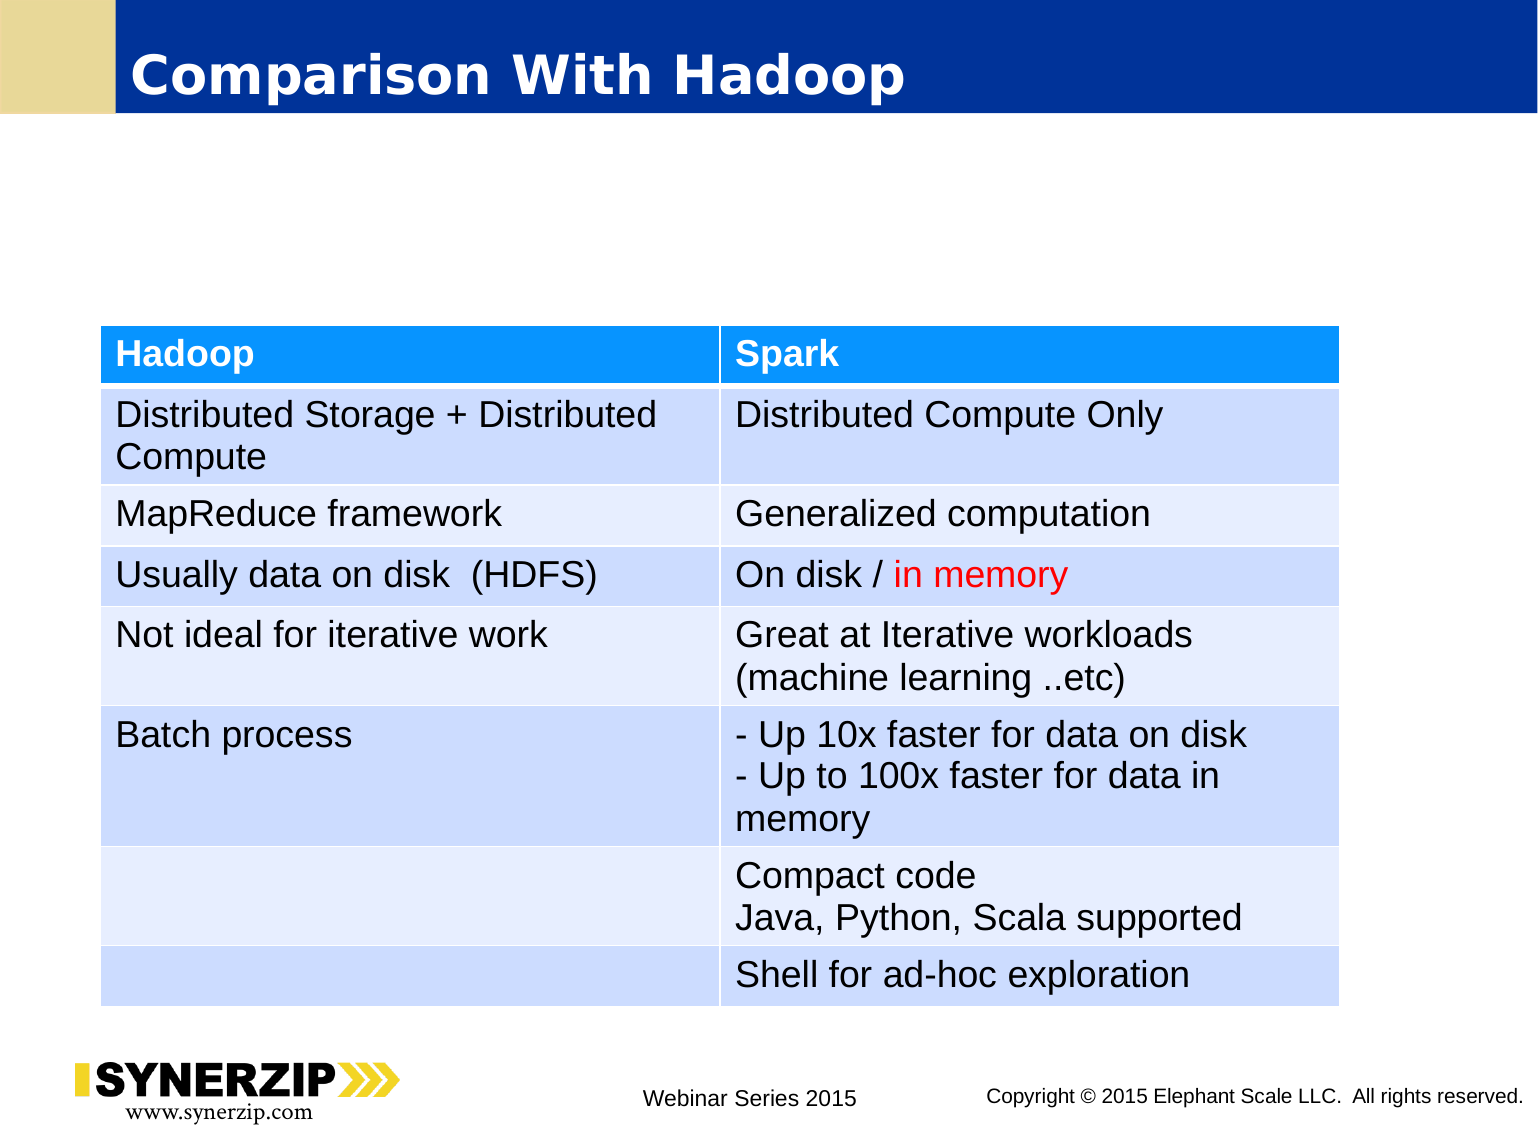

# Comparison With Hadoop
| Hadoop | Spark |
| --- | --- |
| Distributed Storage + Distributed Compute | Distributed Compute Only |
| MapReduce framework | Generalized computation |
| Usually data on disk (HDFS) | On disk / in memory |
| Not ideal for iterative work | Great at Iterative workloads (machine learning ..etc) |
| Batch process | - Up 10x faster for data on disk - Up to 100x faster for data in memory |
|  | Compact code Java, Python, Scala supported |
|  | Shell for ad-hoc exploration |